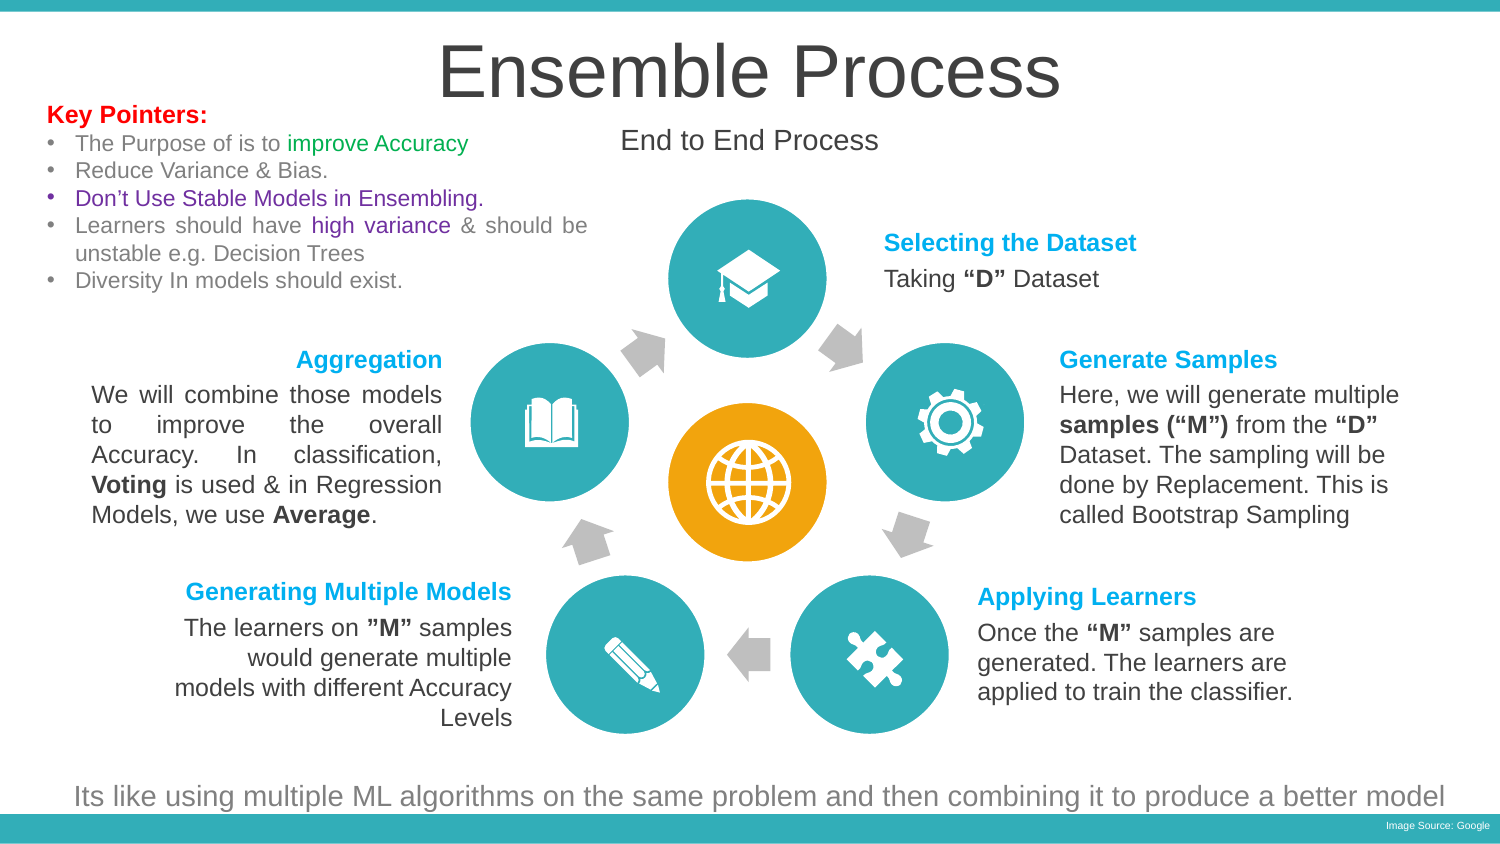

Ensemble Process
Key Pointers:
The Purpose of is to improve Accuracy
Reduce Variance & Bias.
Don’t Use Stable Models in Ensembling.
Learners should have high variance & should be unstable e.g. Decision Trees
Diversity In models should exist.

End to End Process

Selecting the Dataset
Taking “D” Dataset

Aggregation
We will combine those models to improve the overall Accuracy. In classification, Voting is used & in Regression Models, we use Average.
Generate Samples
Here, we will generate multiple samples (“M”) from the “D” Dataset. The sampling will be done by Replacement. This is called Bootstrap Sampling

Generating Multiple Models
The learners on ”M” samples would generate multiple models with different Accuracy Levels
Applying Learners
Once the “M” samples are generated. The learners are applied to train the classifier.

Its like using multiple ML algorithms on the same problem and then combining it to produce a better model
Image Source: Google